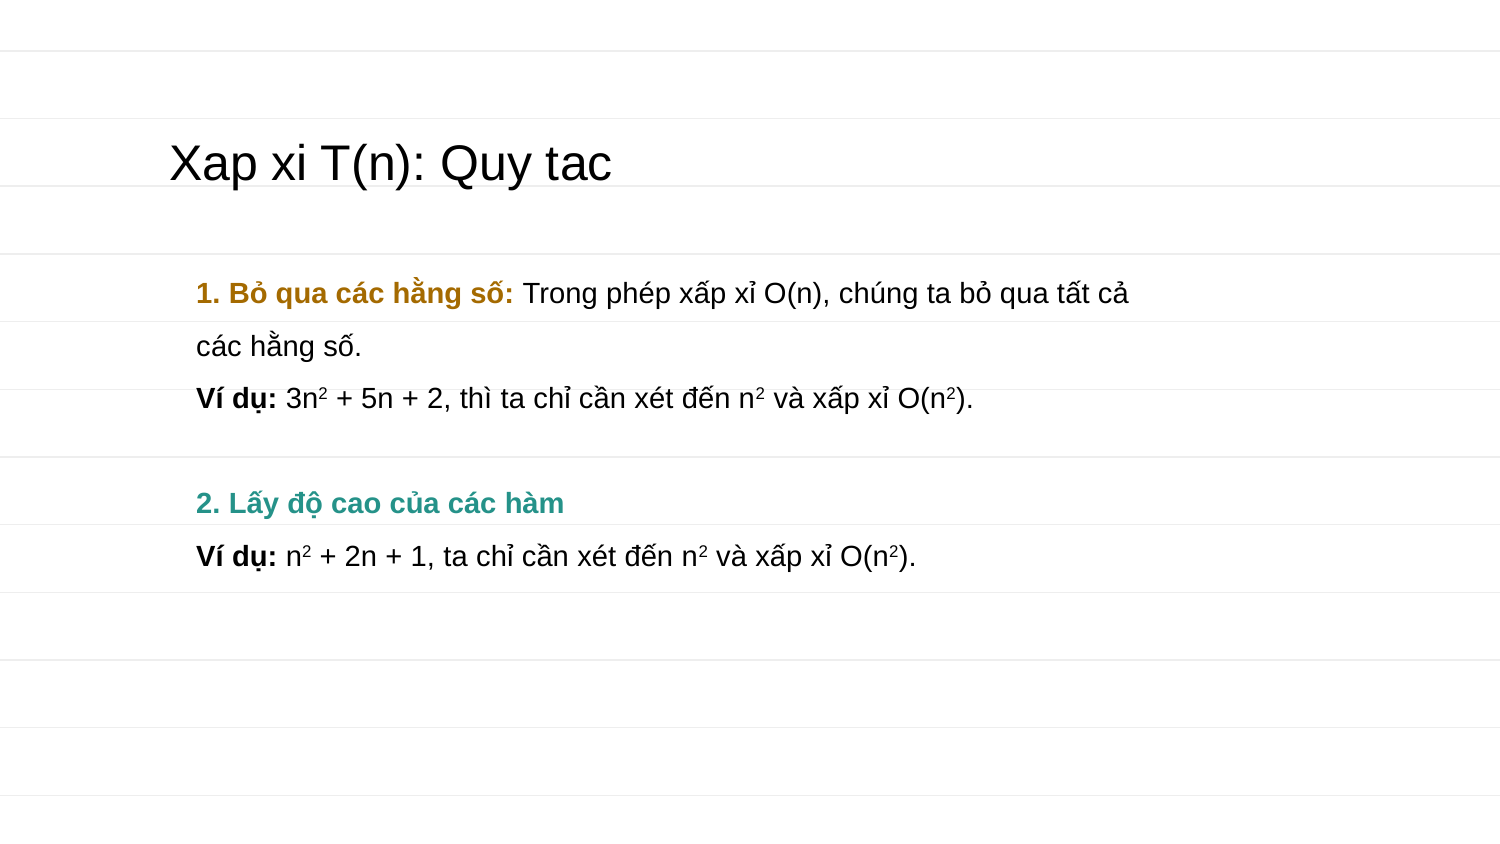

# Xap xi T(n): Quy tac
1. Bỏ qua các hằng số: Trong phép xấp xỉ O(n), chúng ta bỏ qua tất cả các hằng số.
Ví dụ: 3n2 + 5n + 2, thì ta chỉ cần xét đến n2 và xấp xỉ O(n2).

2. Lấy độ cao của các hàm
Ví dụ: n2 + 2n + 1, ta chỉ cần xét đến n2 và xấp xỉ O(n2).